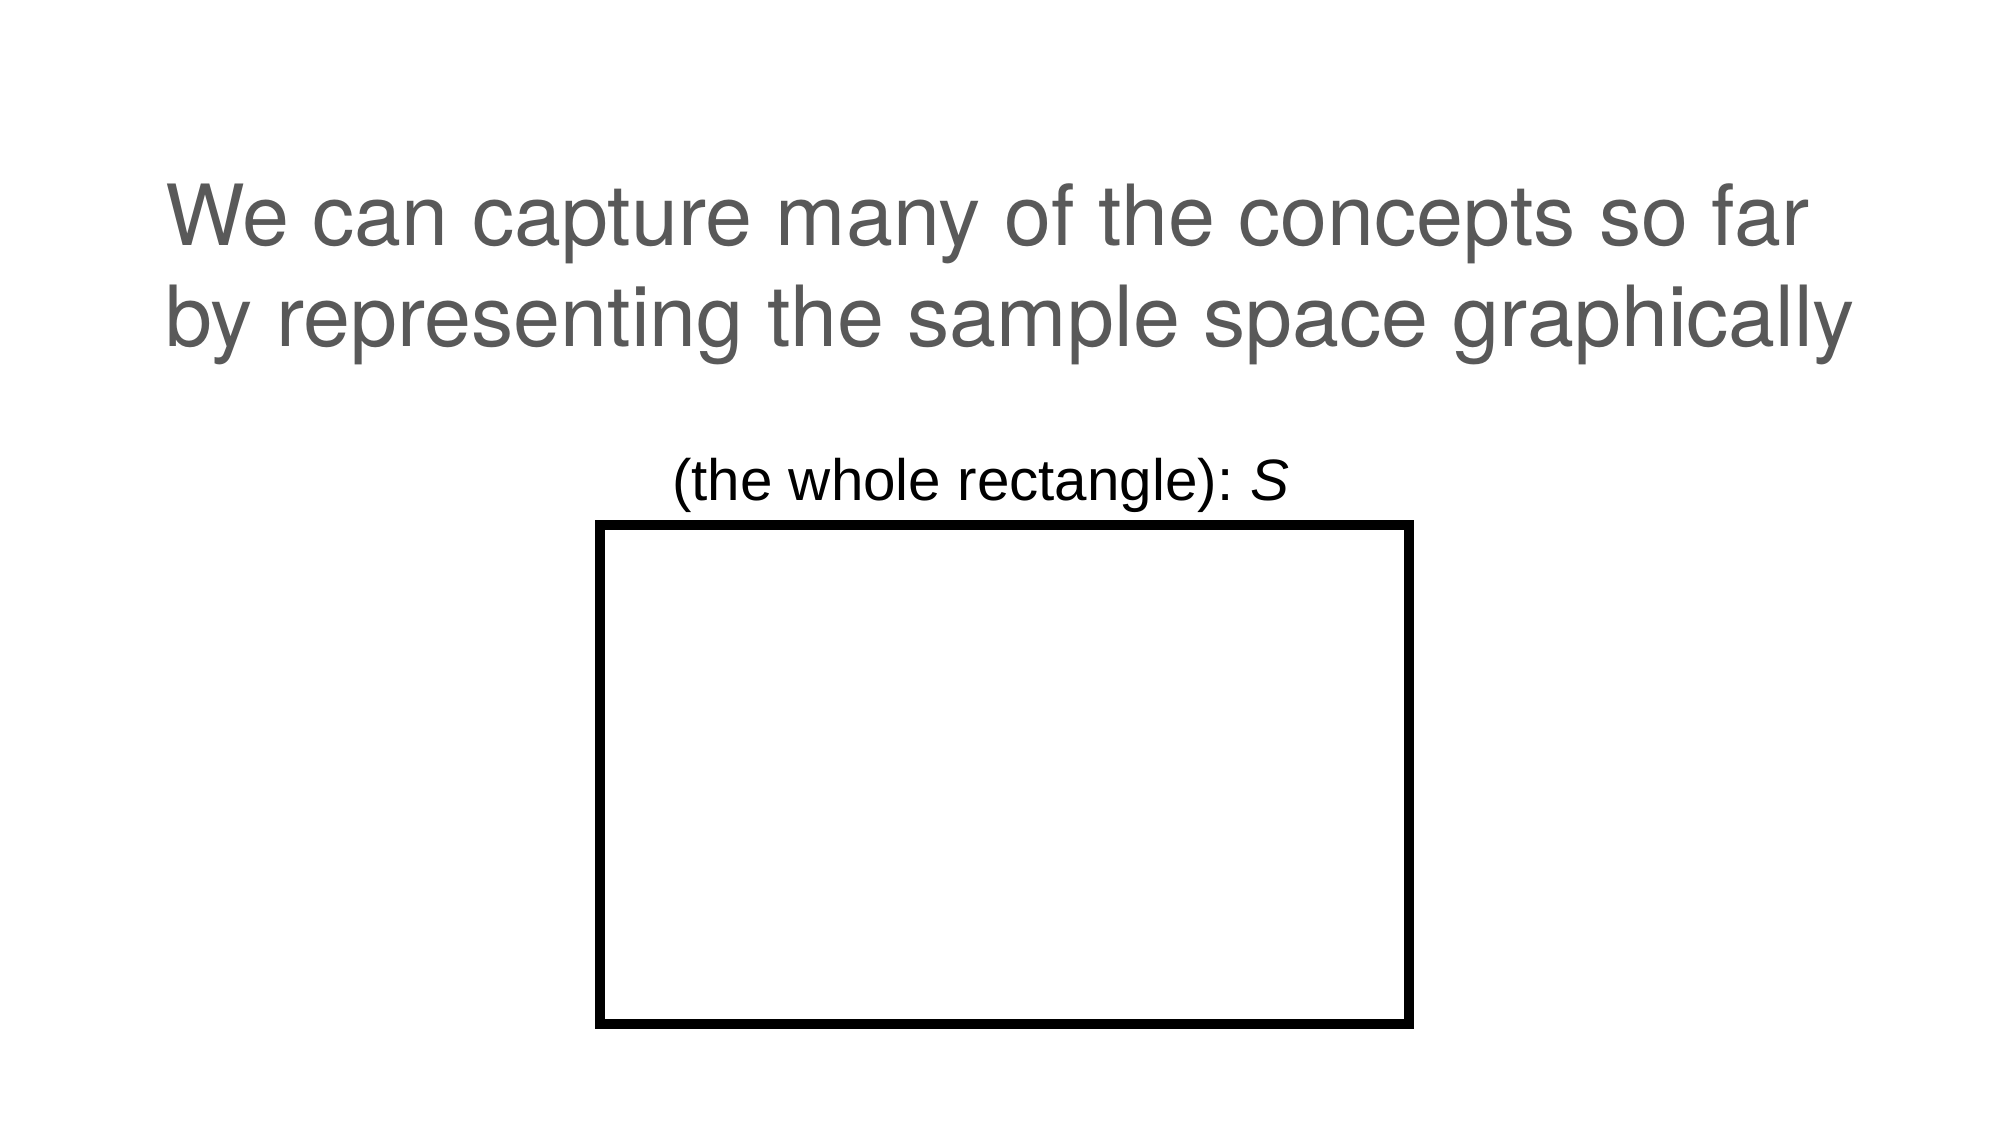

# We can capture many of the concepts so far by representing the sample space graphically
(the whole rectangle): S